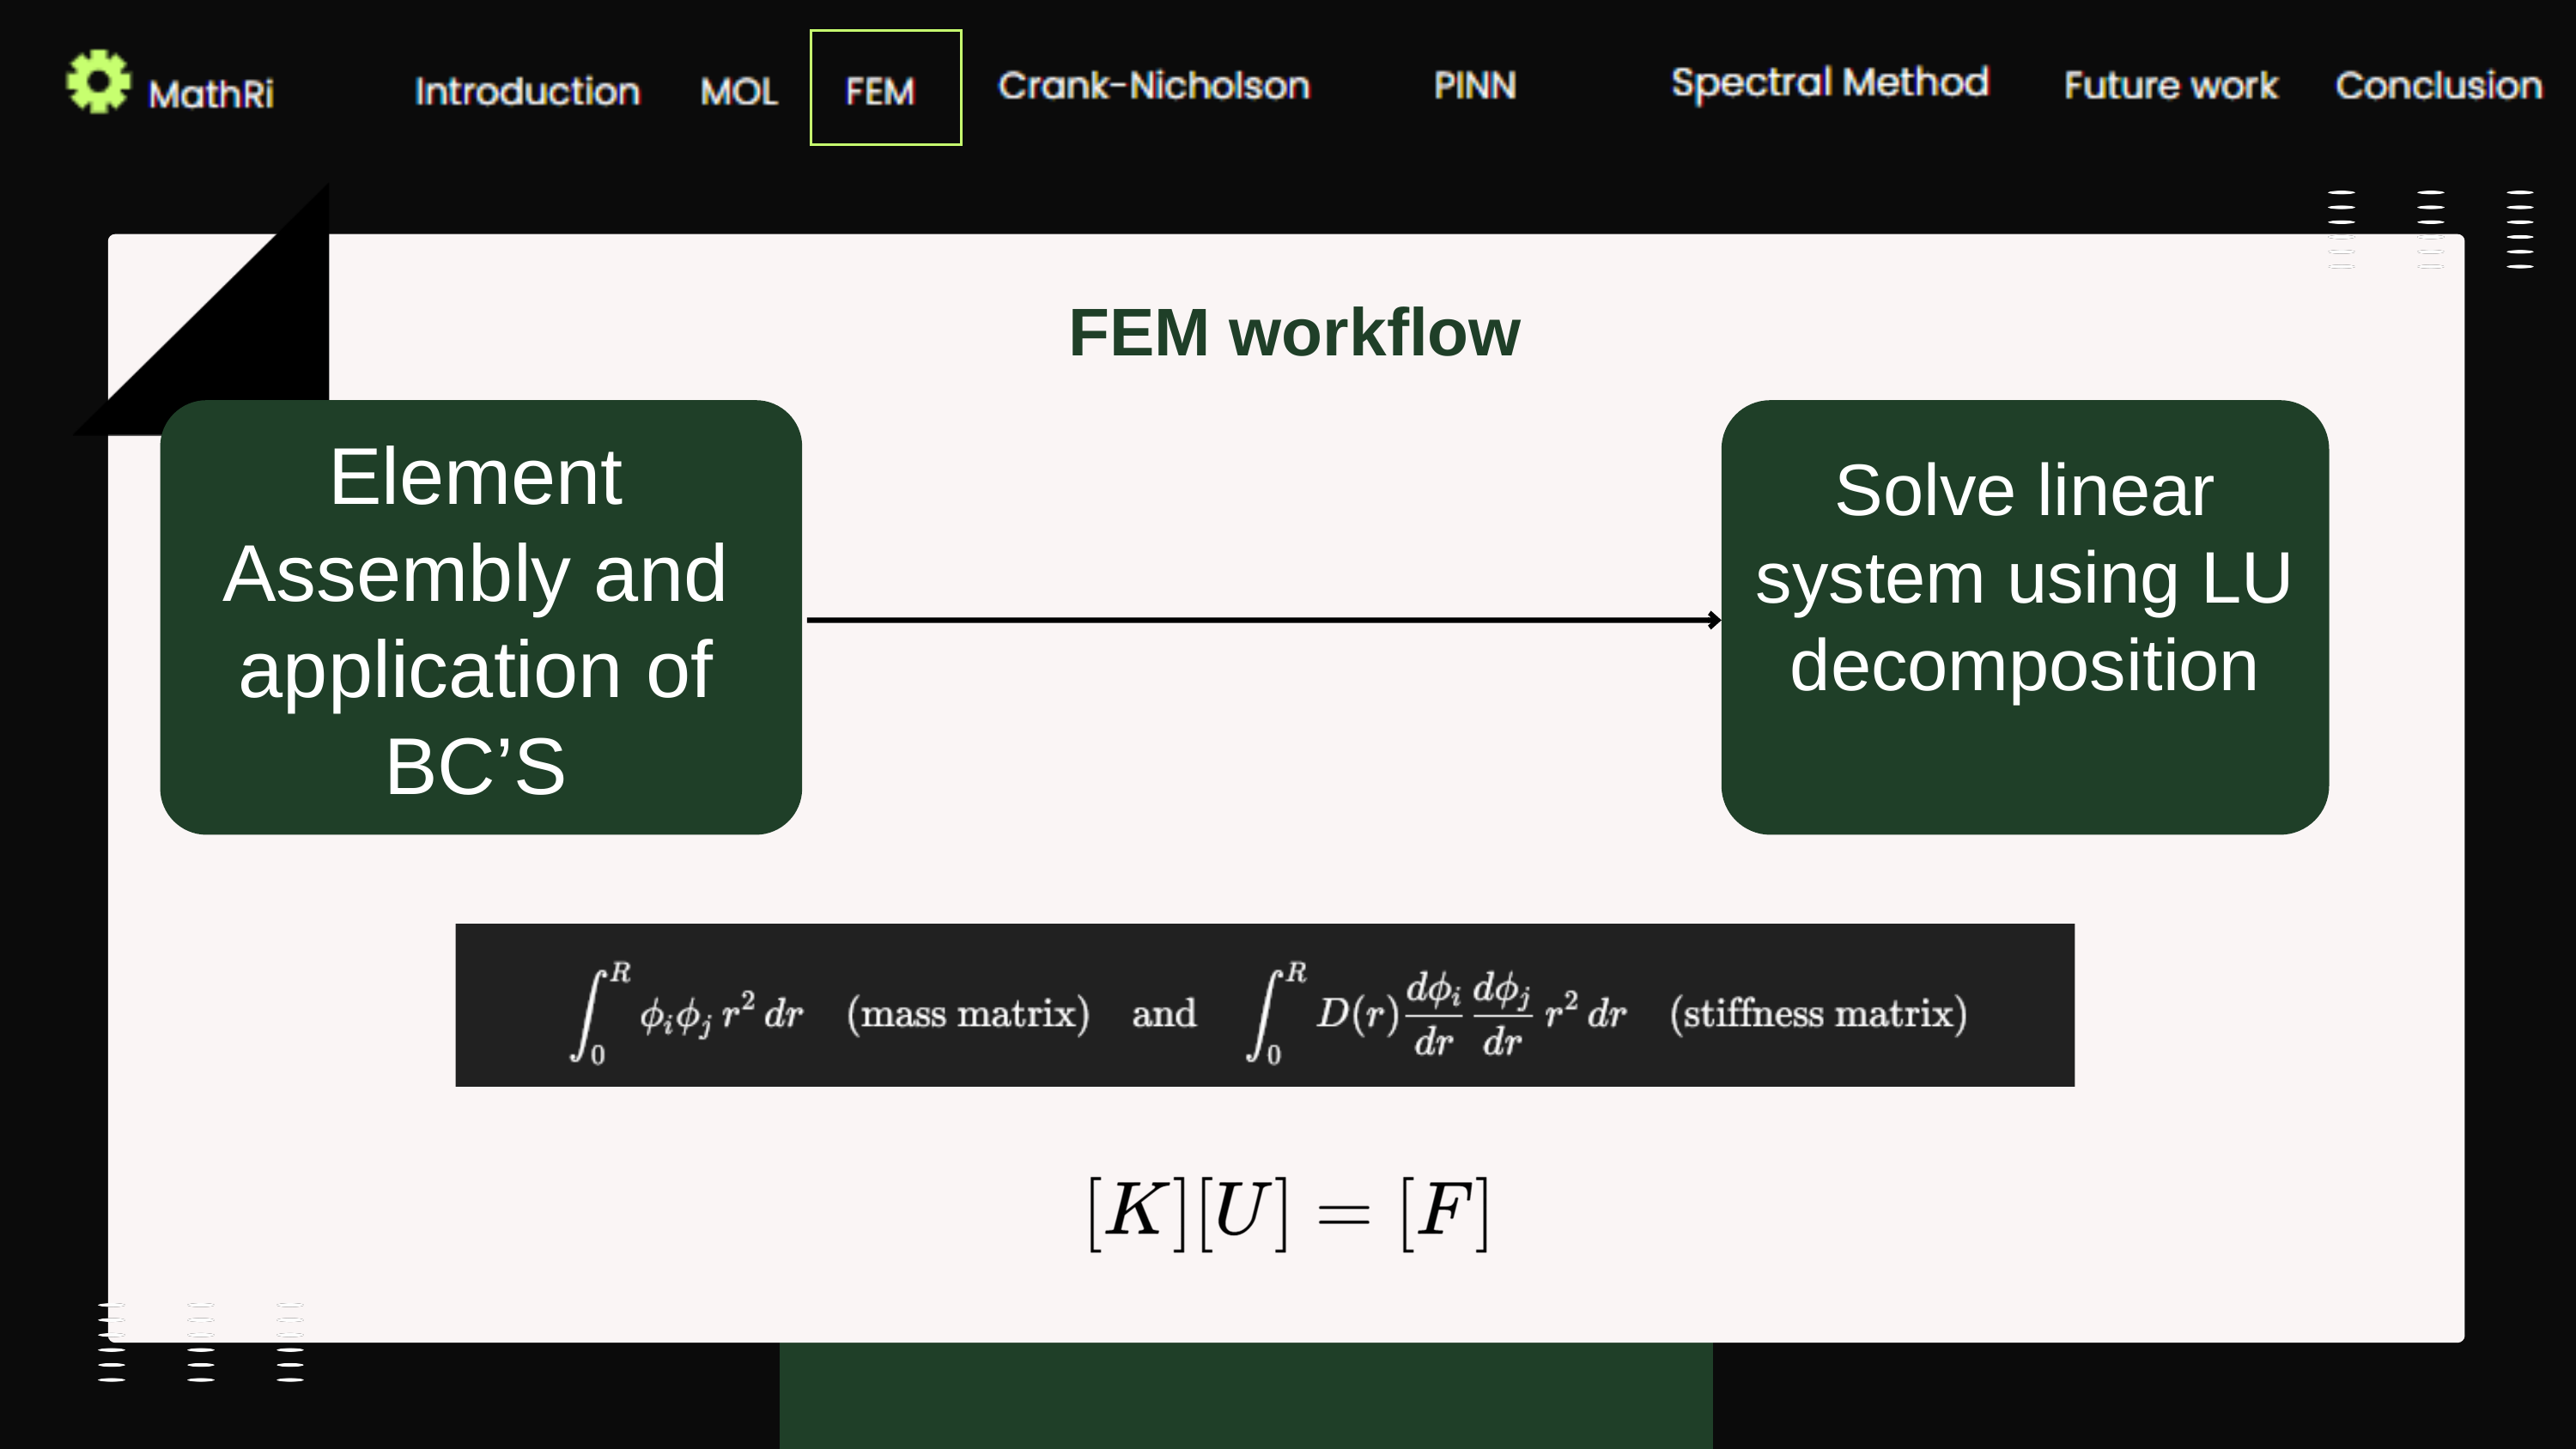

FEM workflow

Element Assembly and application of BC’S
Solve linear system using LU decomposition